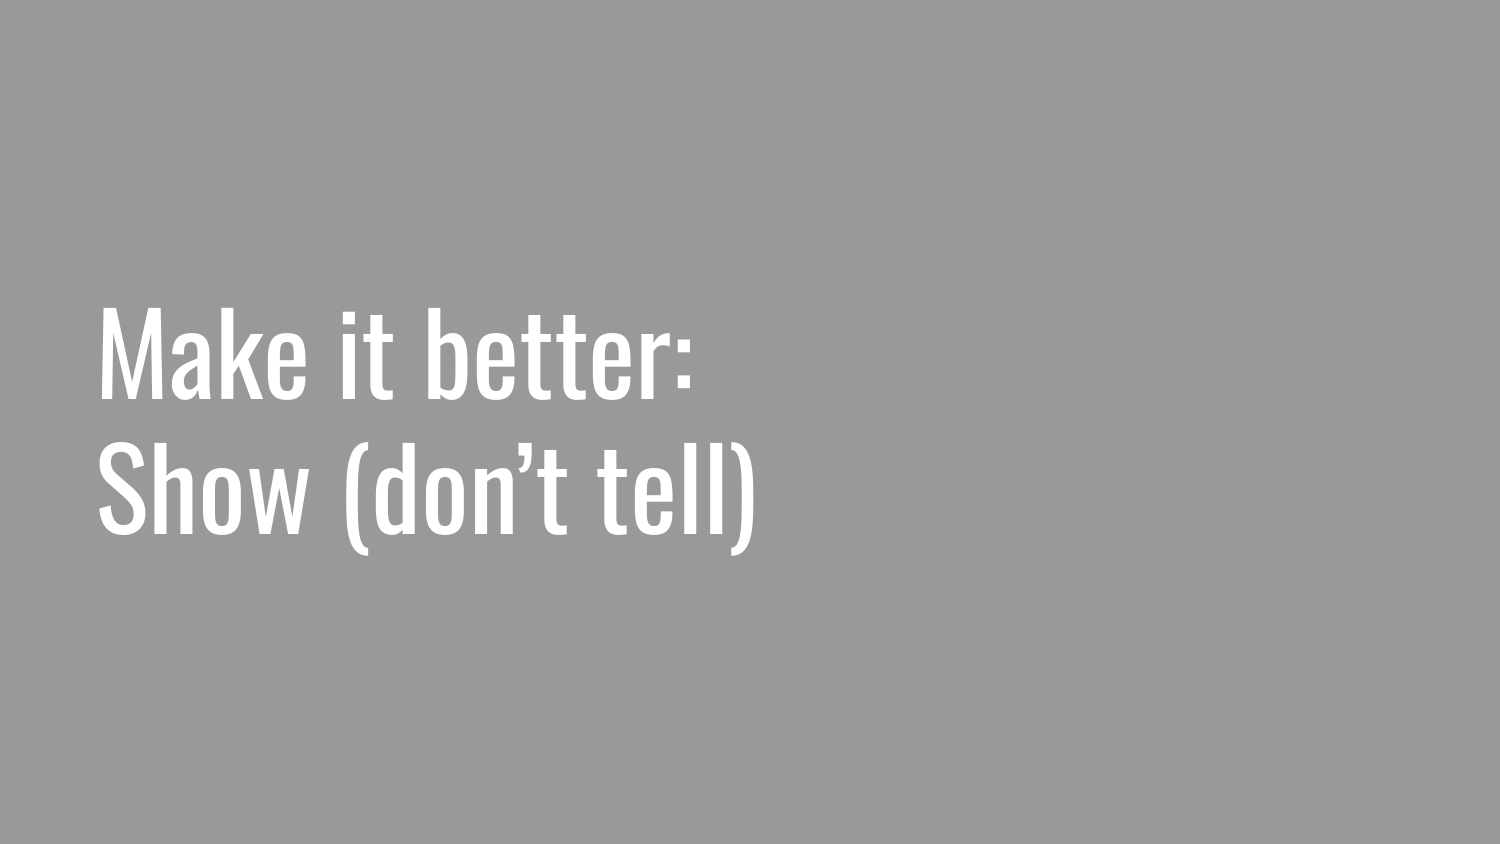

# Make it better:
Show (don’t tell)